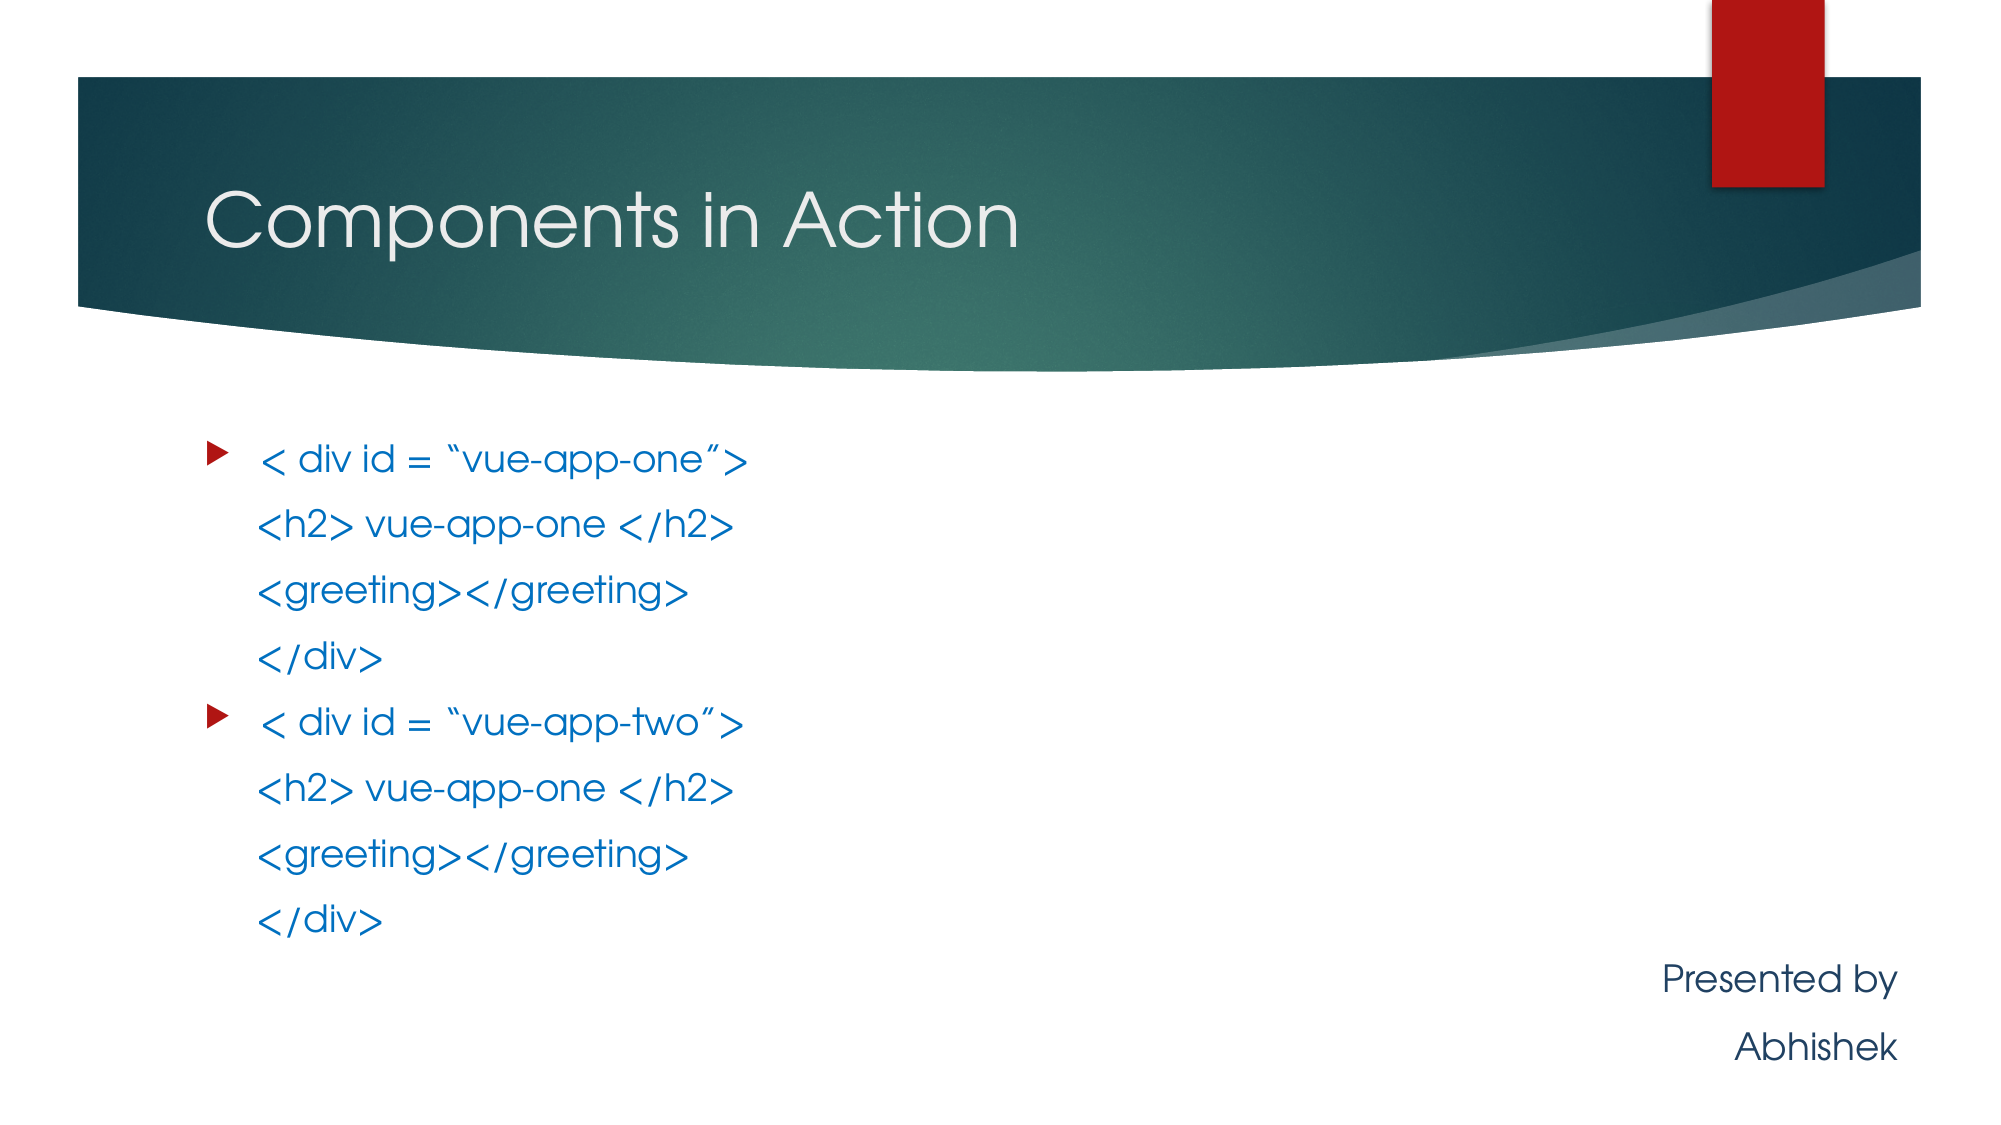

# Components in Action
< div id = “vue-app-one”>
     <h2> vue-app-one </h2>
     <greeting></greeting>
     </div>
< div id = “vue-app-two”>
     <h2> vue-app-one </h2>
     <greeting></greeting>
     </div>

Presented by

Abhishek